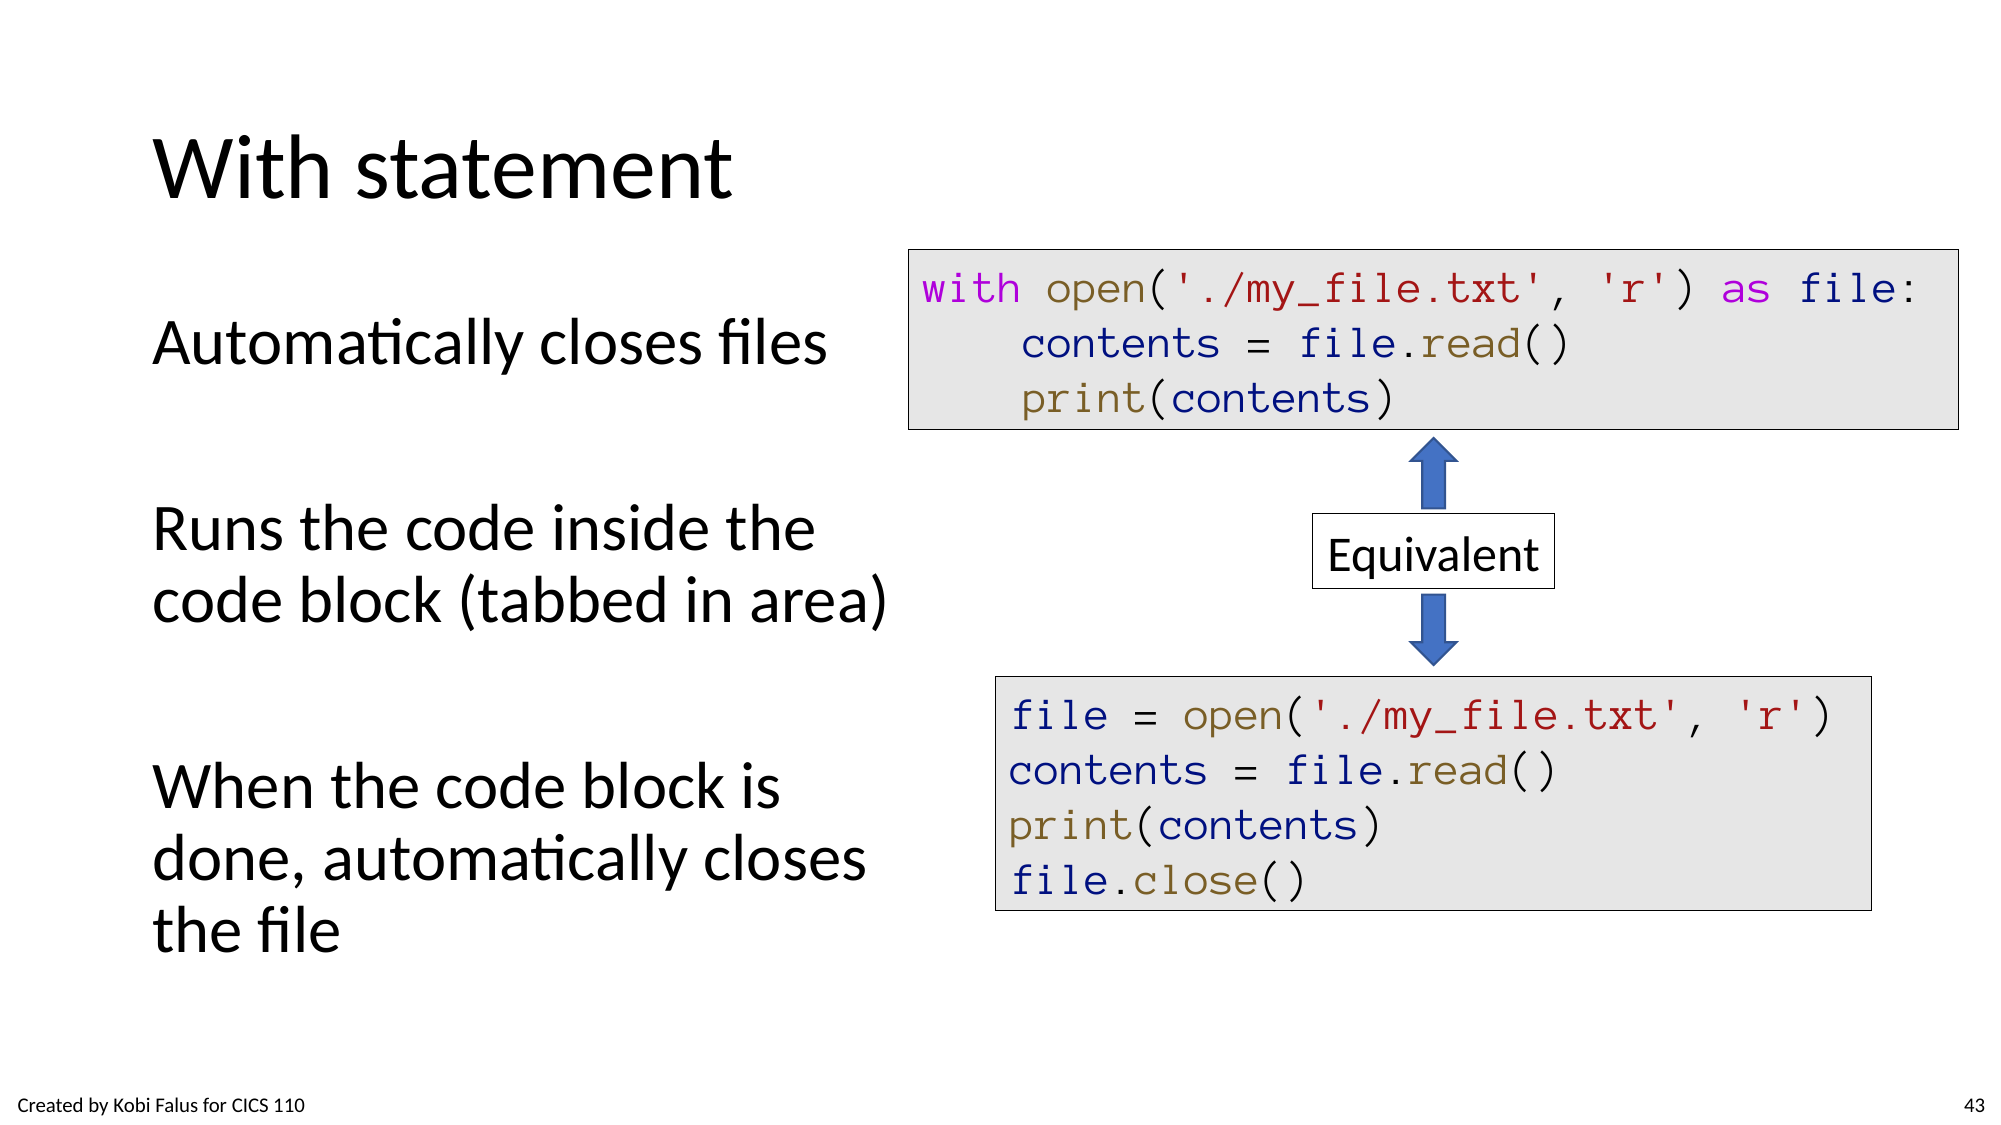

# With statement
with open('./my_file.txt', 'r') as file:
    contents = file.read()
    print(contents)
Automatically closes files

Runs the code inside the code block (tabbed in area)

When the code block is done, automatically closes the file

Equivalent

file = open('./my_file.txt', 'r')
contents = file.read()
print(contents)
file.close()